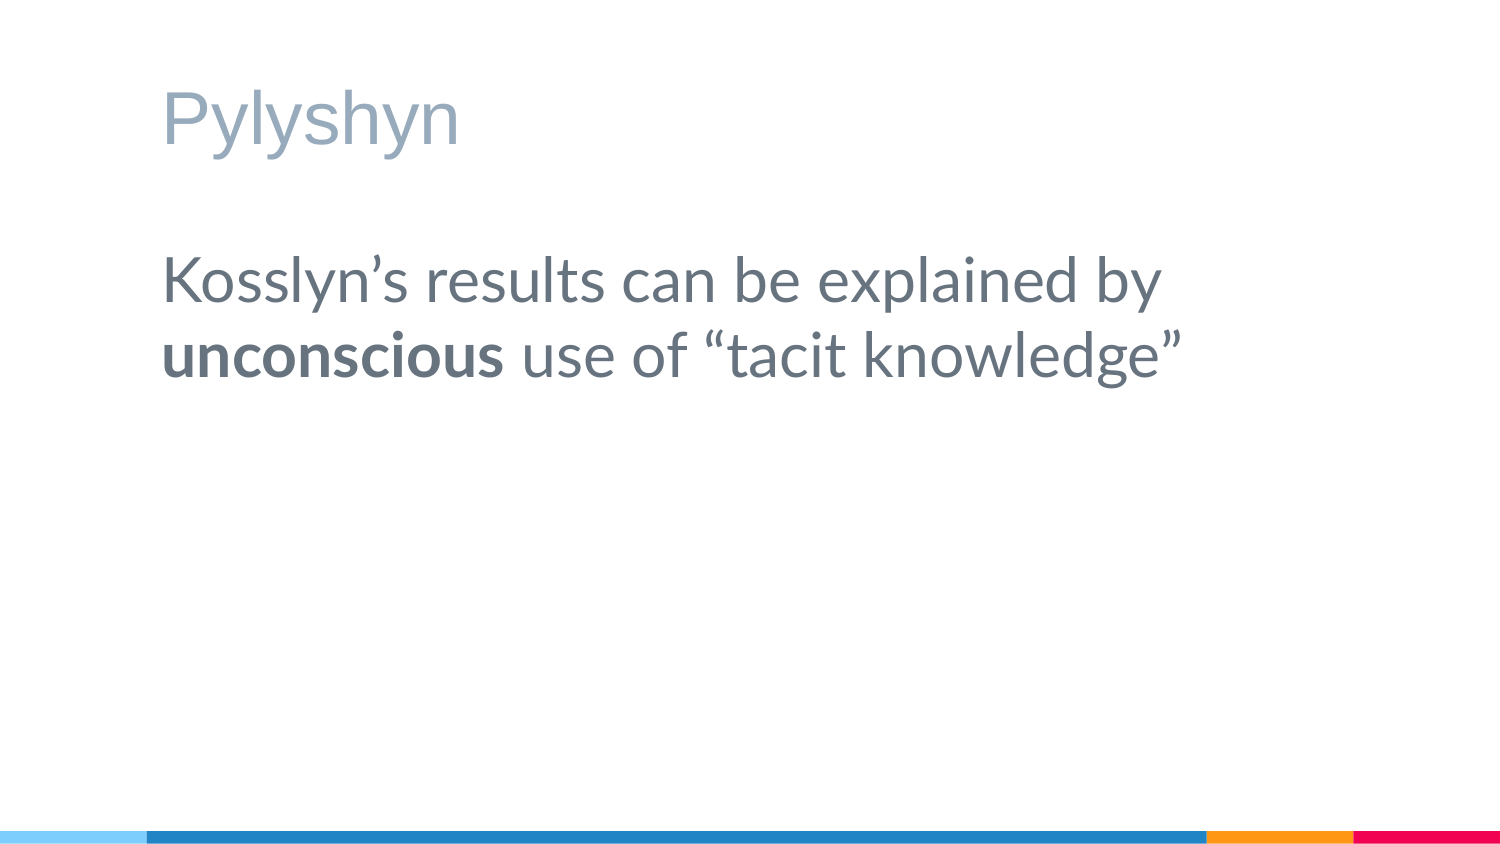

# Pylyshyn
Kosslyn’s results can be explained by unconscious use of “tacit knowledge”